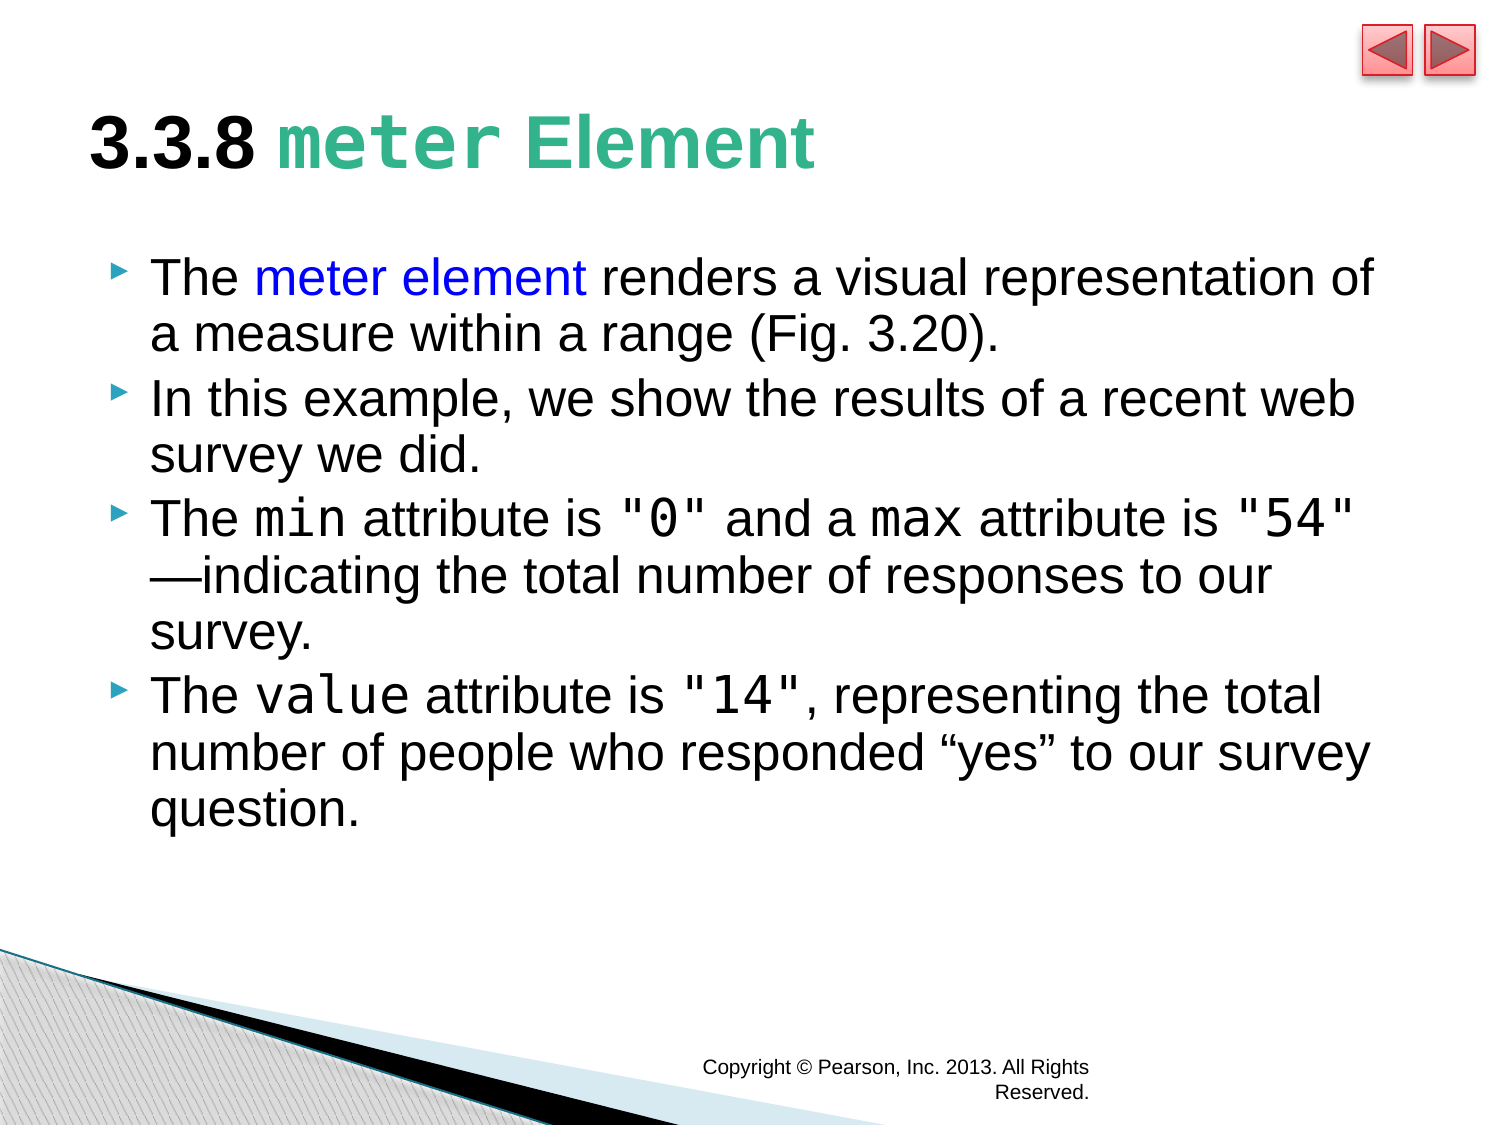

# 3.3.8 meter Element
The meter element renders a visual representation of a measure within a range (Fig. 3.20).
In this example, we show the results of a recent web survey we did.
The min attribute is "0" and a max attribute is "54" —indicating the total number of responses to our survey.
The value attribute is "14", representing the total number of people who responded “yes” to our survey question.
Copyright © Pearson, Inc. 2013. All Rights Reserved.